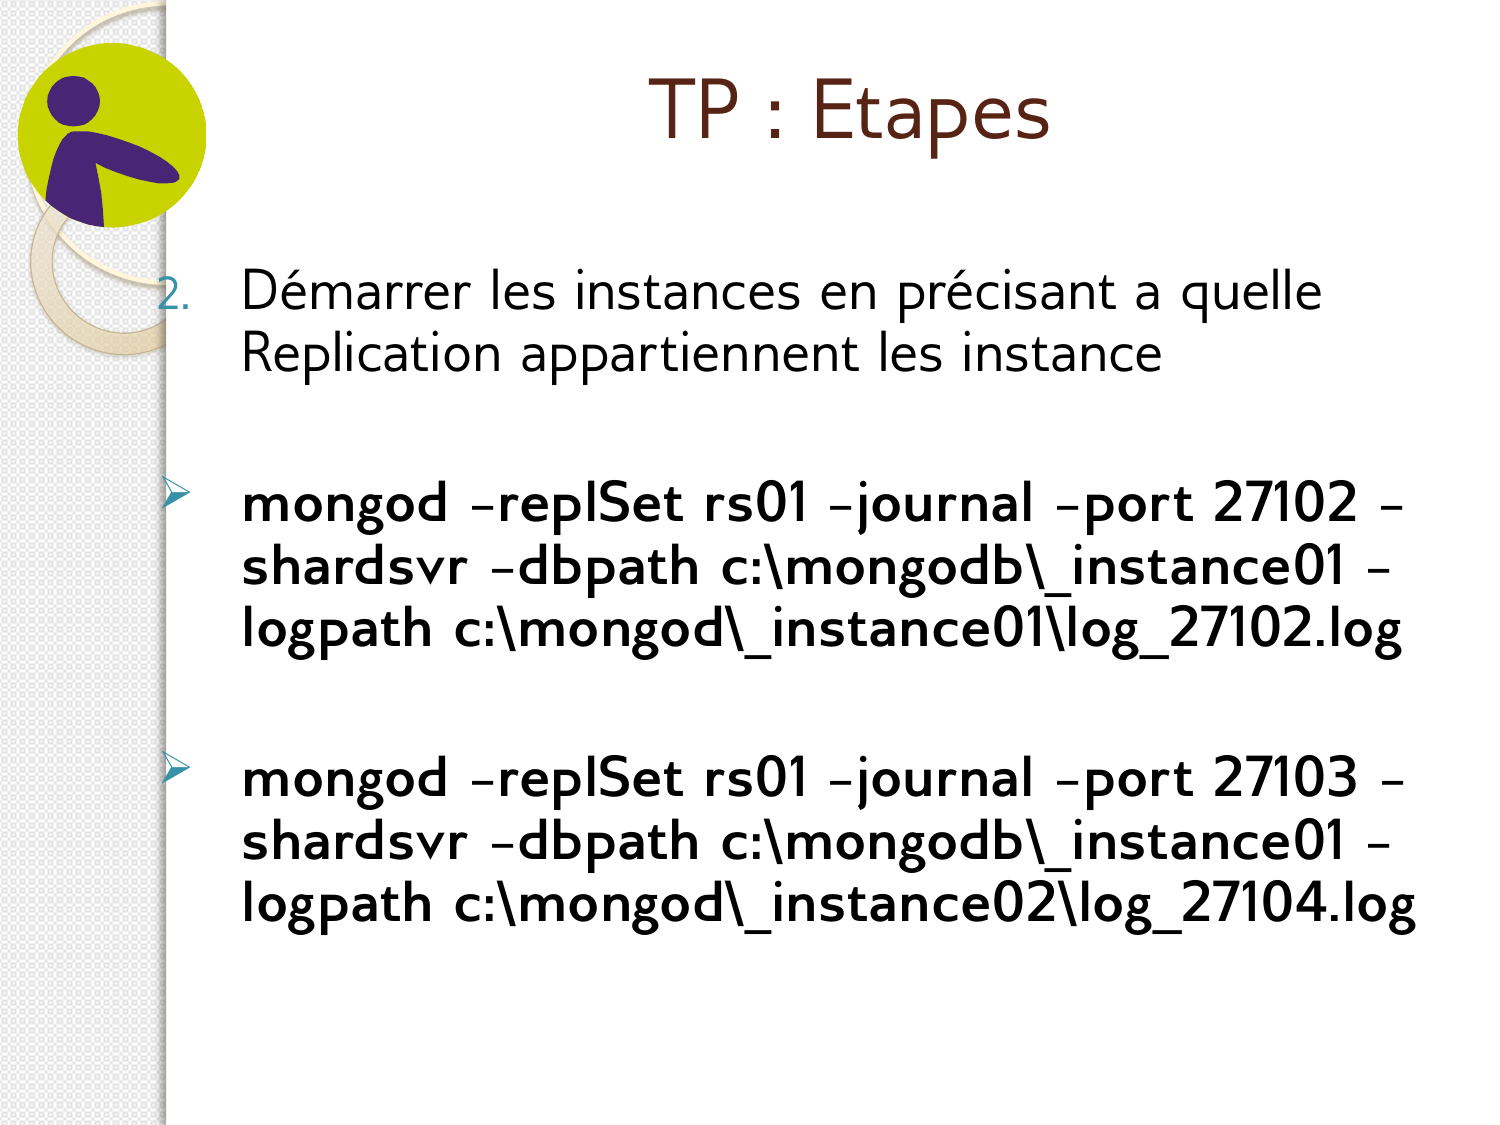

# TP : Etapes

Démarrer les instances en précisant a quelle Replication appartiennent les instance

mongod –replSet rs01 –journal –port 27102 –shardsvr –dbpath c:\mongodb\_instance01 –logpath c:\mongod\_instance01\log_27102.log

mongod –replSet rs01 –journal –port 27103 –shardsvr –dbpath c:\mongodb\_instance01 –logpath c:\mongod\_instance02\log_27104.log